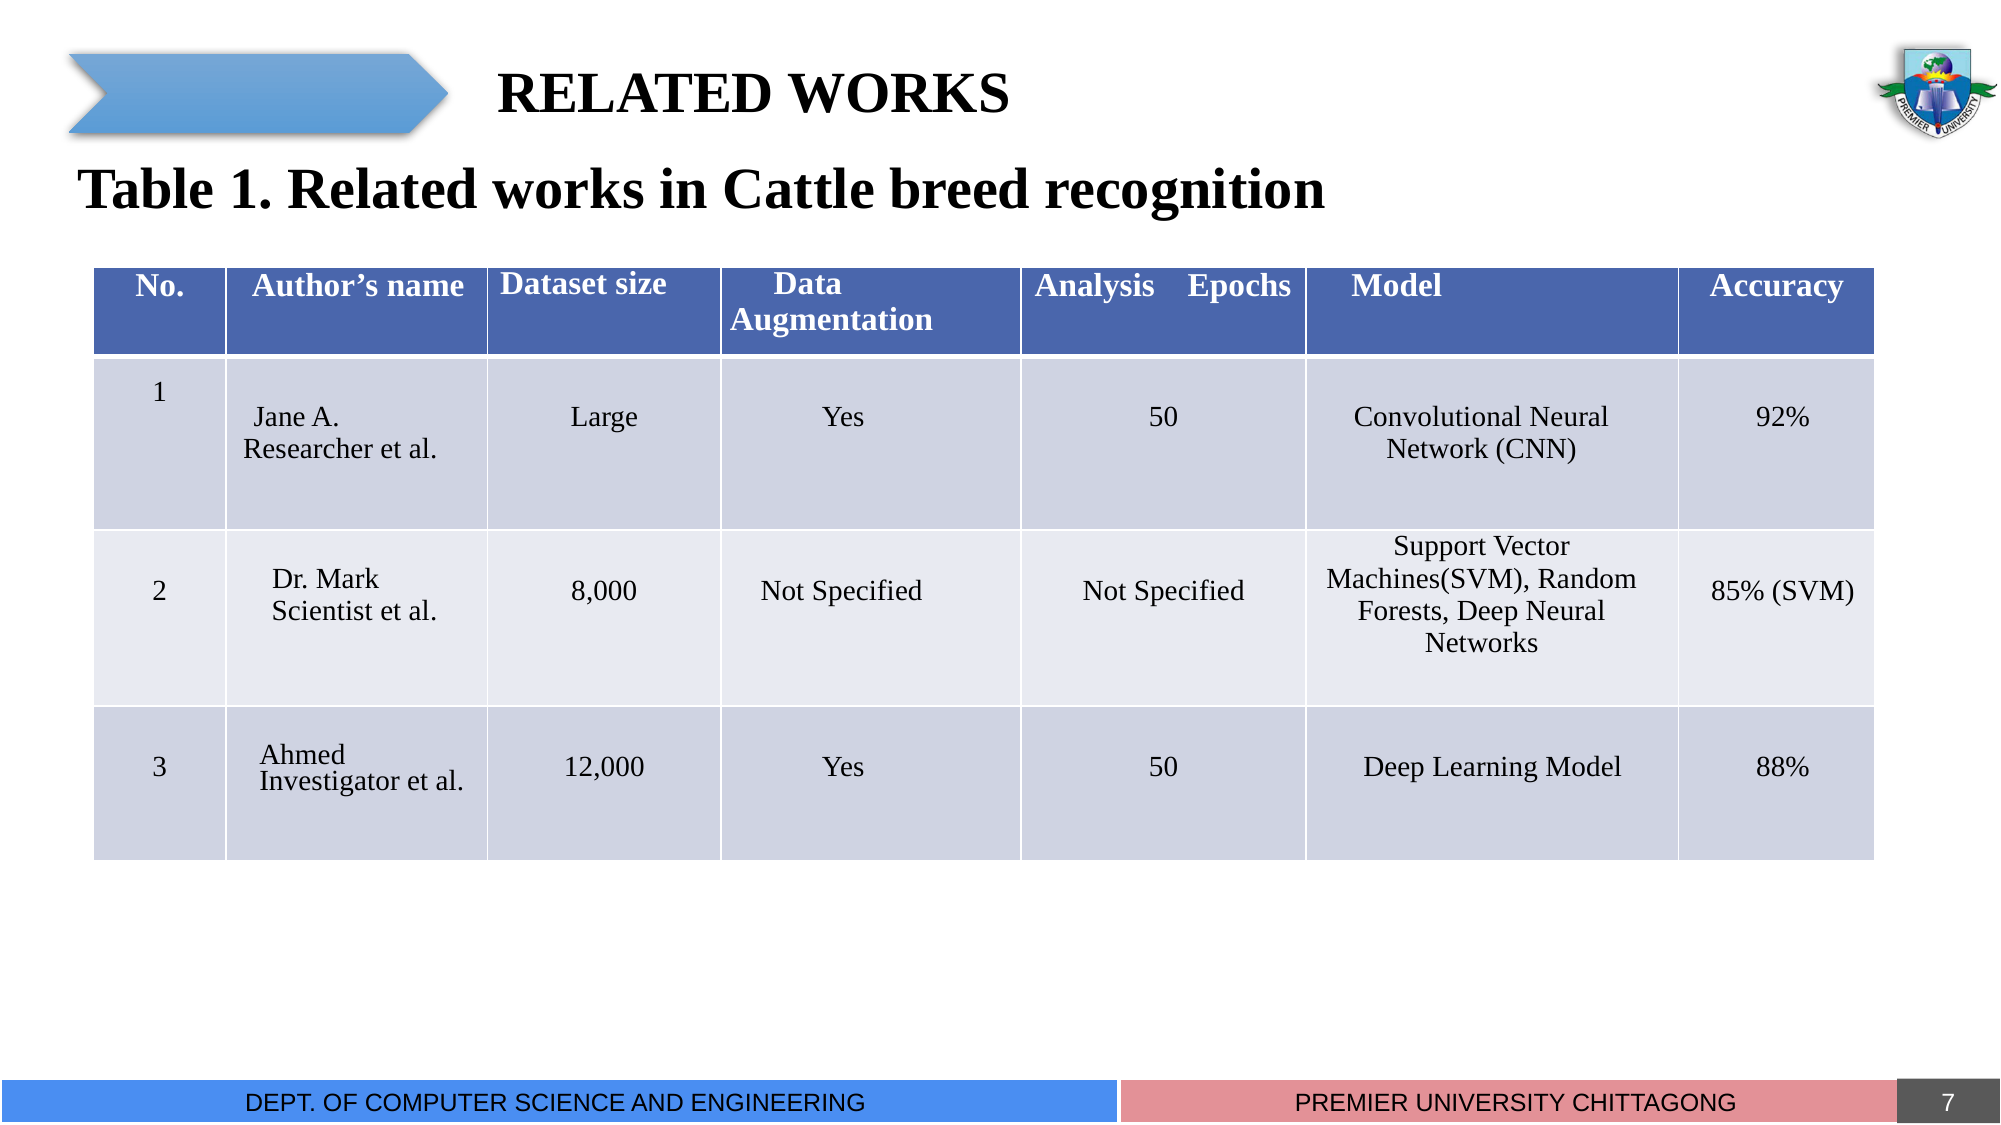

RELATED WORKS
Table 1. Related works in Cattle breed recognition
| No. | Author’s name | Dataset size | Data Augmentation | Analysis Epochs | Model | Accuracy |
| --- | --- | --- | --- | --- | --- | --- |
| 1 | Jane A. Researcher et al. | Large | Yes | 50 | Convolutional Neural Network (CNN) | 92% |
| 2 | Dr. Mark Scientist et al. | 8,000 | Not Specified | Not Specified | Support Vector Machines(SVM), Random Forests, Deep Neural Networks | 85% (SVM) |
| 3 | Ahmed Investigator et al. | 12,000 | Yes | 50 | Deep Learning Model | 88% |